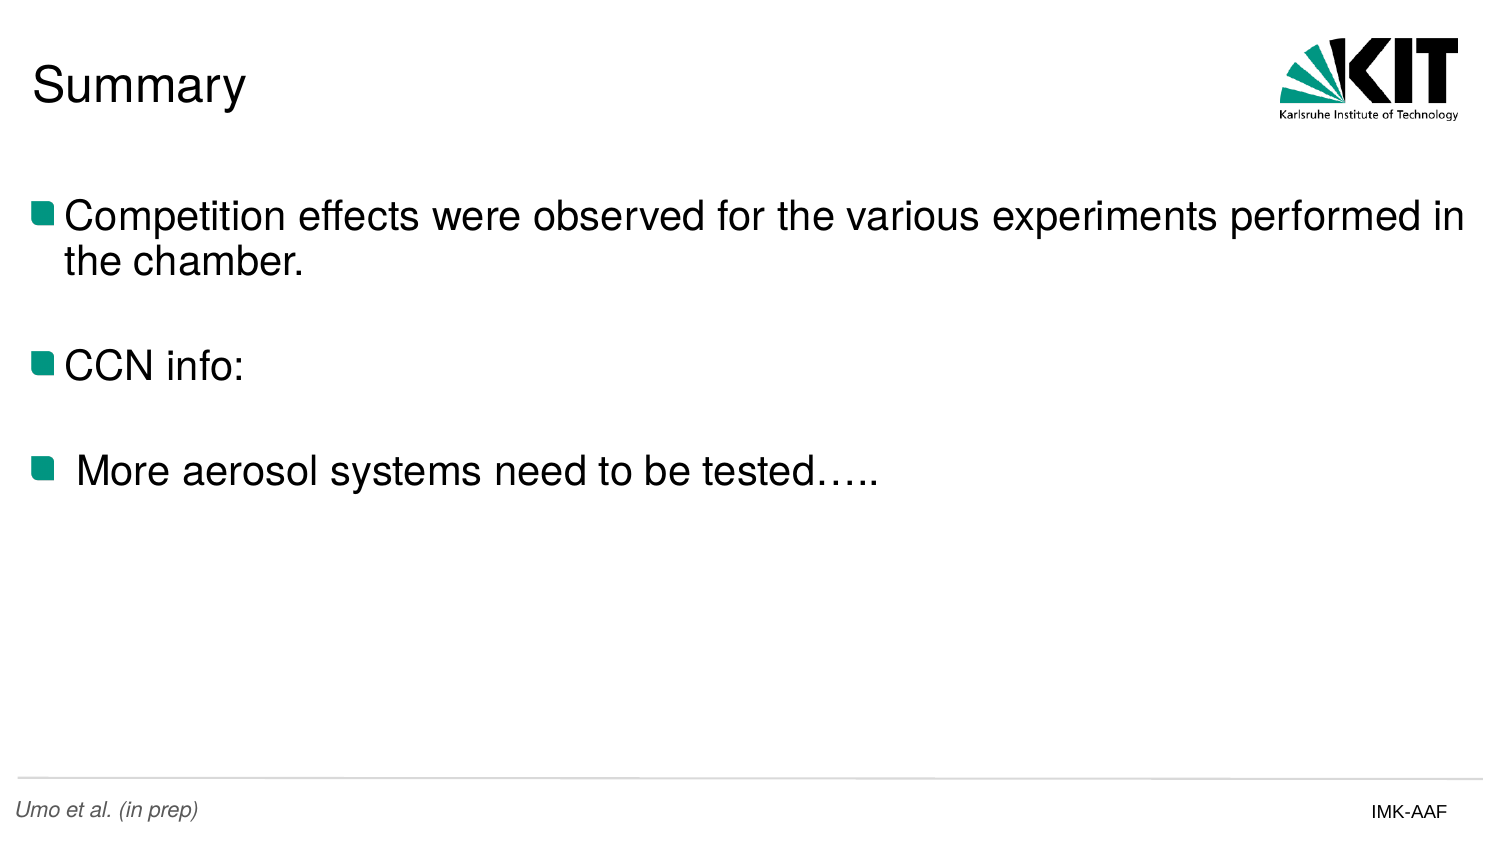

Summary

Competition effects were observed for the various experiments performed in the chamber.

CCN info:

 More aerosol systems need to be tested…..

Umo et al. (in prep)